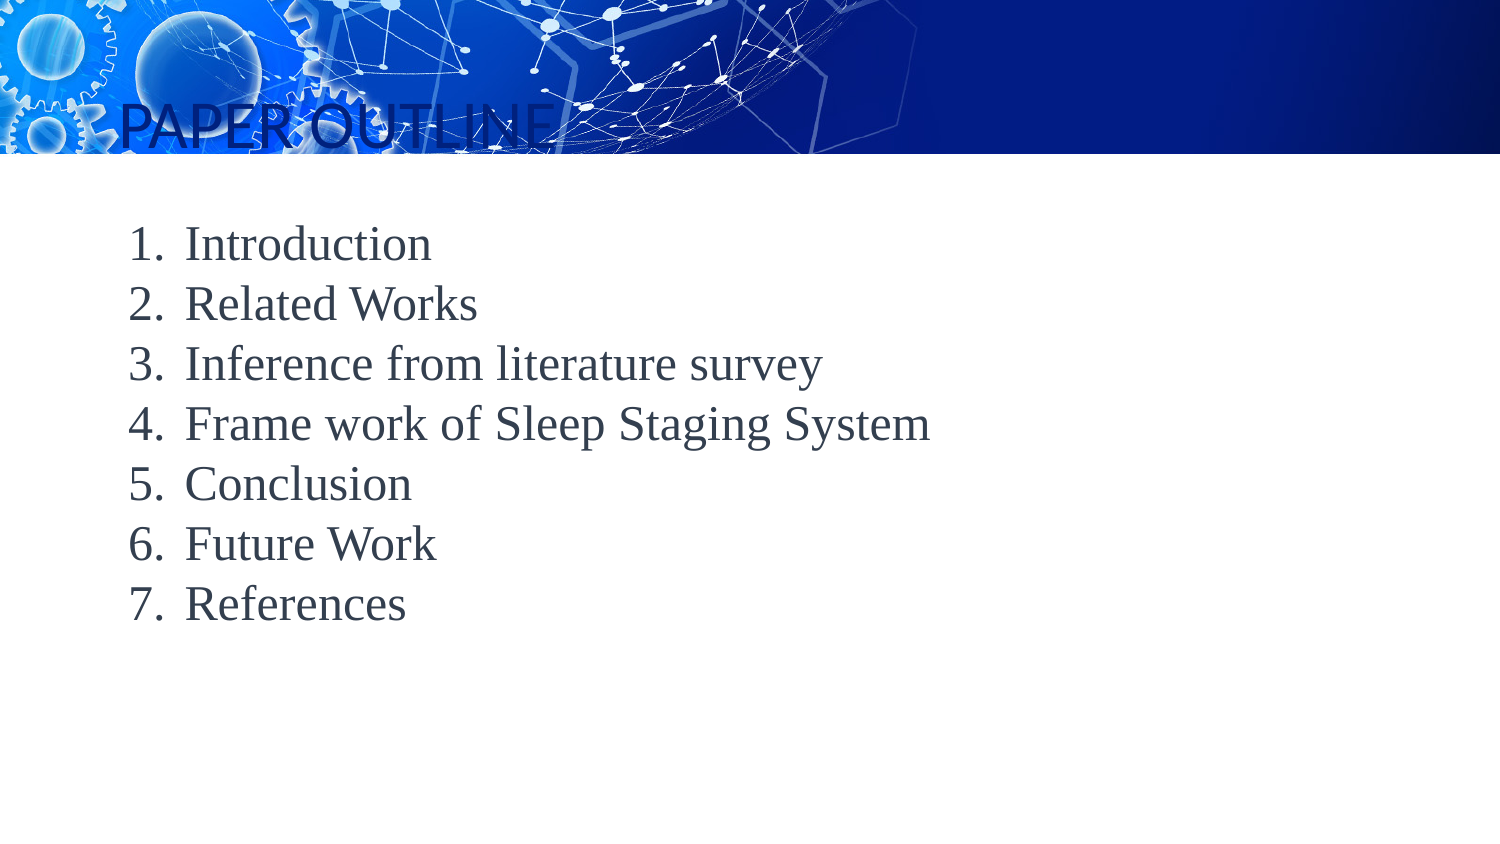

# PAPER OUTLINE
Introduction
Related Works
Inference from literature survey
Frame work of Sleep Staging System
Conclusion
Future Work
References